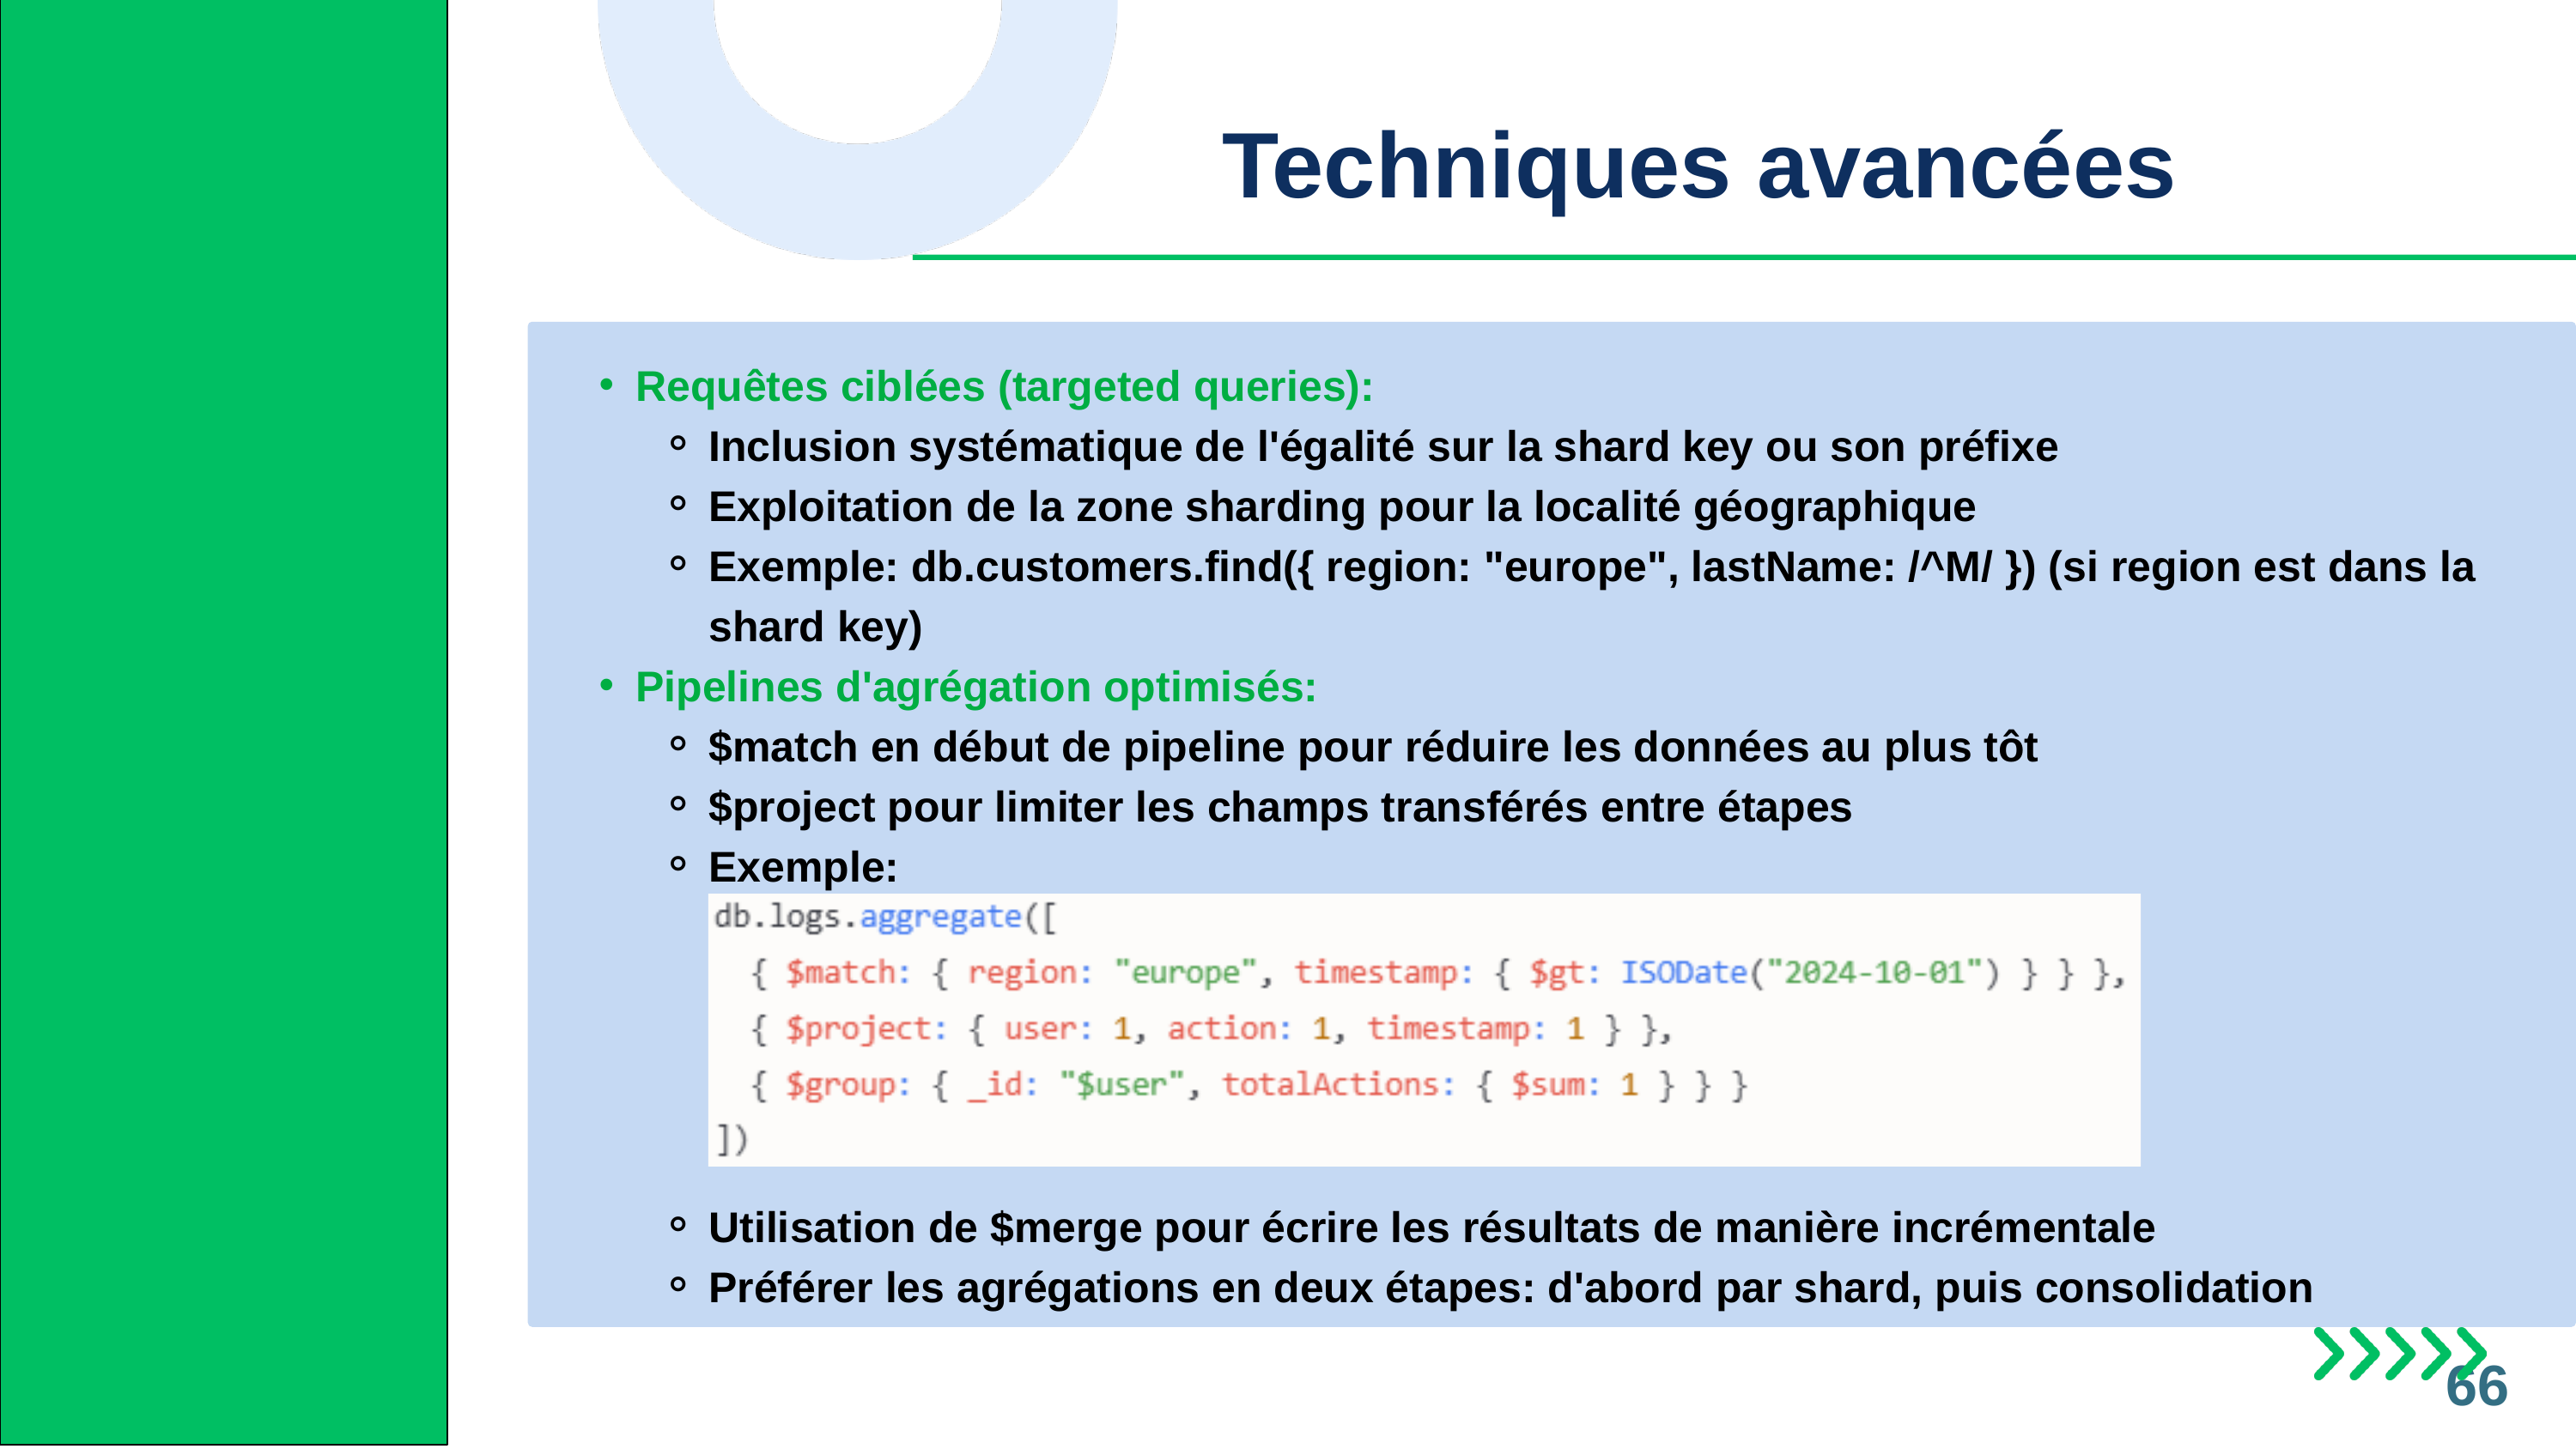

Techniques avancées

Requêtes ciblées (targeted queries):
Inclusion systématique de l'égalité sur la shard key ou son préfixe
Exploitation de la zone sharding pour la localité géographique
Exemple: db.customers.find({ region: "europe", lastName: /^M/ }) (si region est dans la shard key)
Pipelines d'agrégation optimisés:
$match en début de pipeline pour réduire les données au plus tôt
$project pour limiter les champs transférés entre étapes
Exemple:

Utilisation de $merge pour écrire les résultats de manière incrémentale
Préférer les agrégations en deux étapes: d'abord par shard, puis consolidation

66